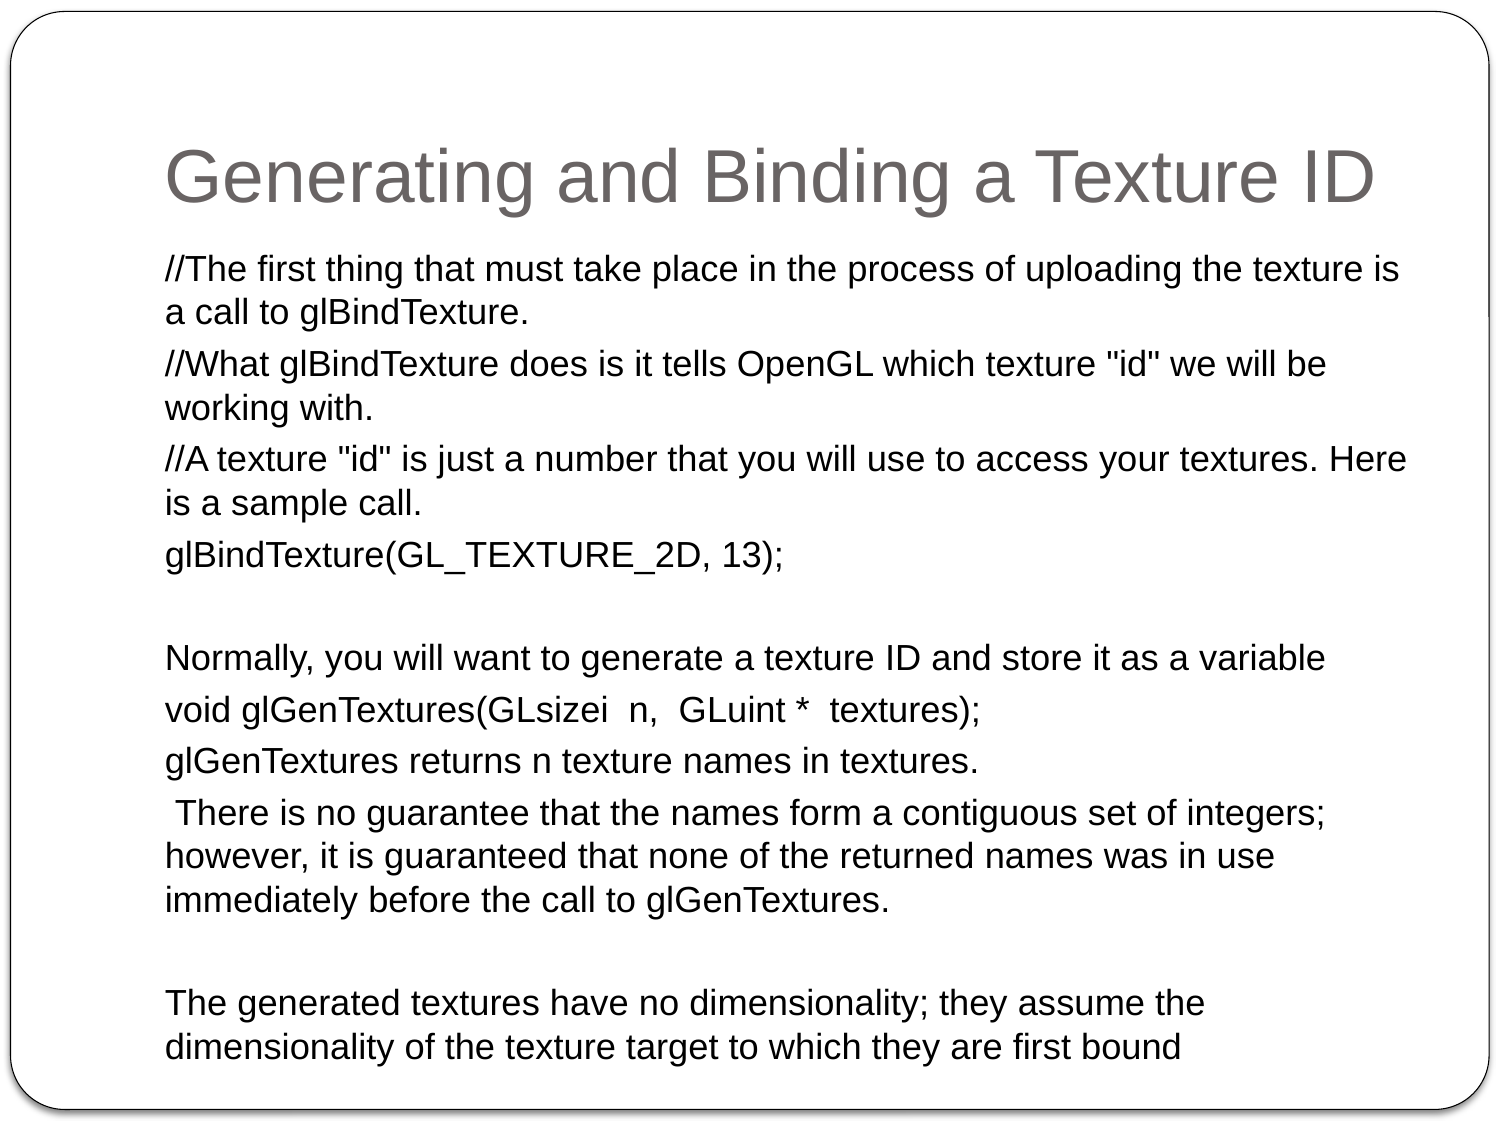

# Generating and Binding a Texture ID
//The first thing that must take place in the process of uploading the texture is a call to glBindTexture.
//What glBindTexture does is it tells OpenGL which texture "id" we will be working with.
//A texture "id" is just a number that you will use to access your textures. Here is a sample call.
glBindTexture(GL_TEXTURE_2D, 13);

Normally, you will want to generate a texture ID and store it as a variable
void glGenTextures(GLsizei  n,  GLuint *  textures);
glGenTextures returns n texture names in textures.
 There is no guarantee that the names form a contiguous set of integers; however, it is guaranteed that none of the returned names was in use immediately before the call to glGenTextures.

The generated textures have no dimensionality; they assume the dimensionality of the texture target to which they are first bound